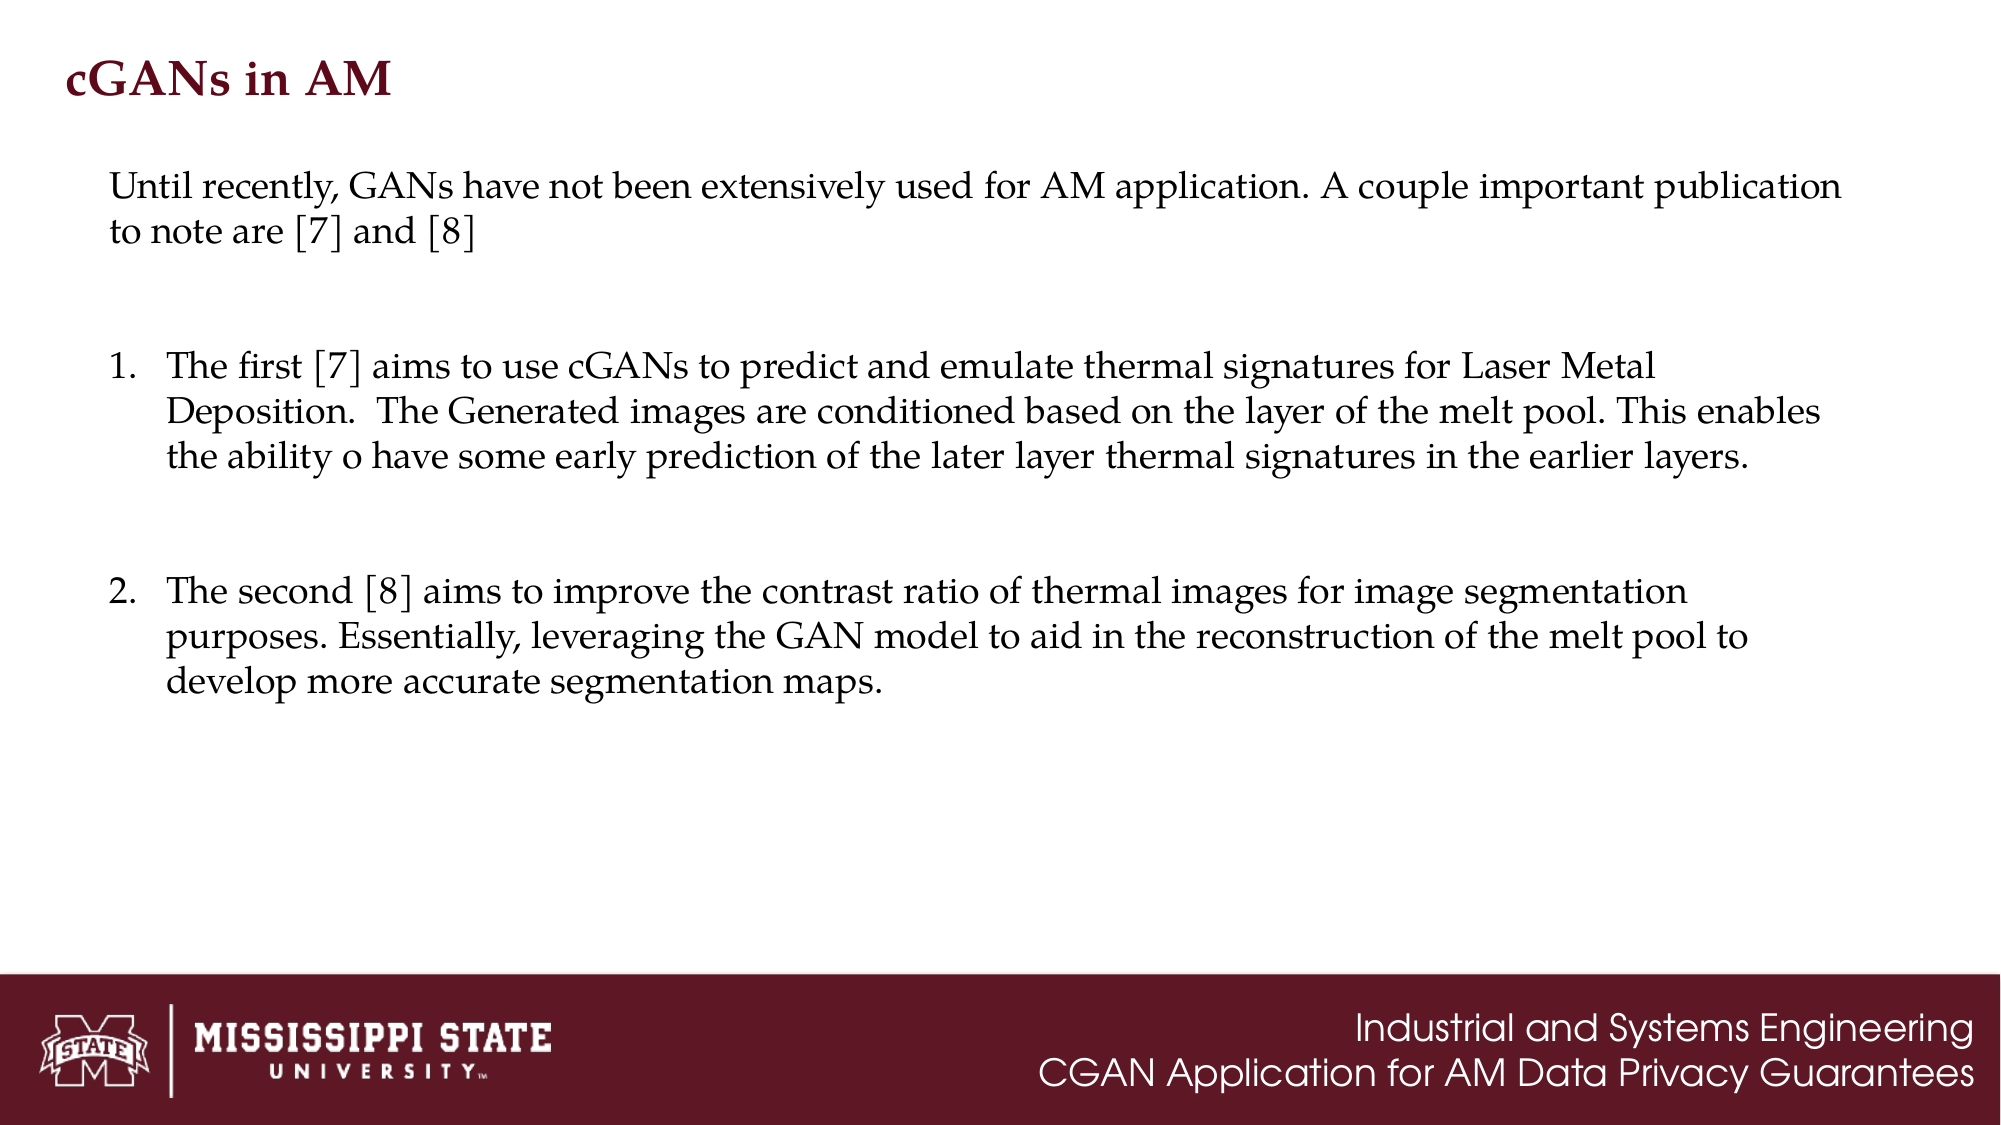

cGANs in AM
Until recently, GANs have not been extensively used for AM application. A couple important publication to note are [7] and [8]

The first [7] aims to use cGANs to predict and emulate thermal signatures for Laser Metal Deposition.  The Generated images are conditioned based on the layer of the melt pool. This enables the ability o have some early prediction of the later layer thermal signatures in the earlier layers.

The second [8] aims to improve the contrast ratio of thermal images for image segmentation purposes. Essentially, leveraging the GAN model to aid in the reconstruction of the melt pool to develop more accurate segmentation maps.